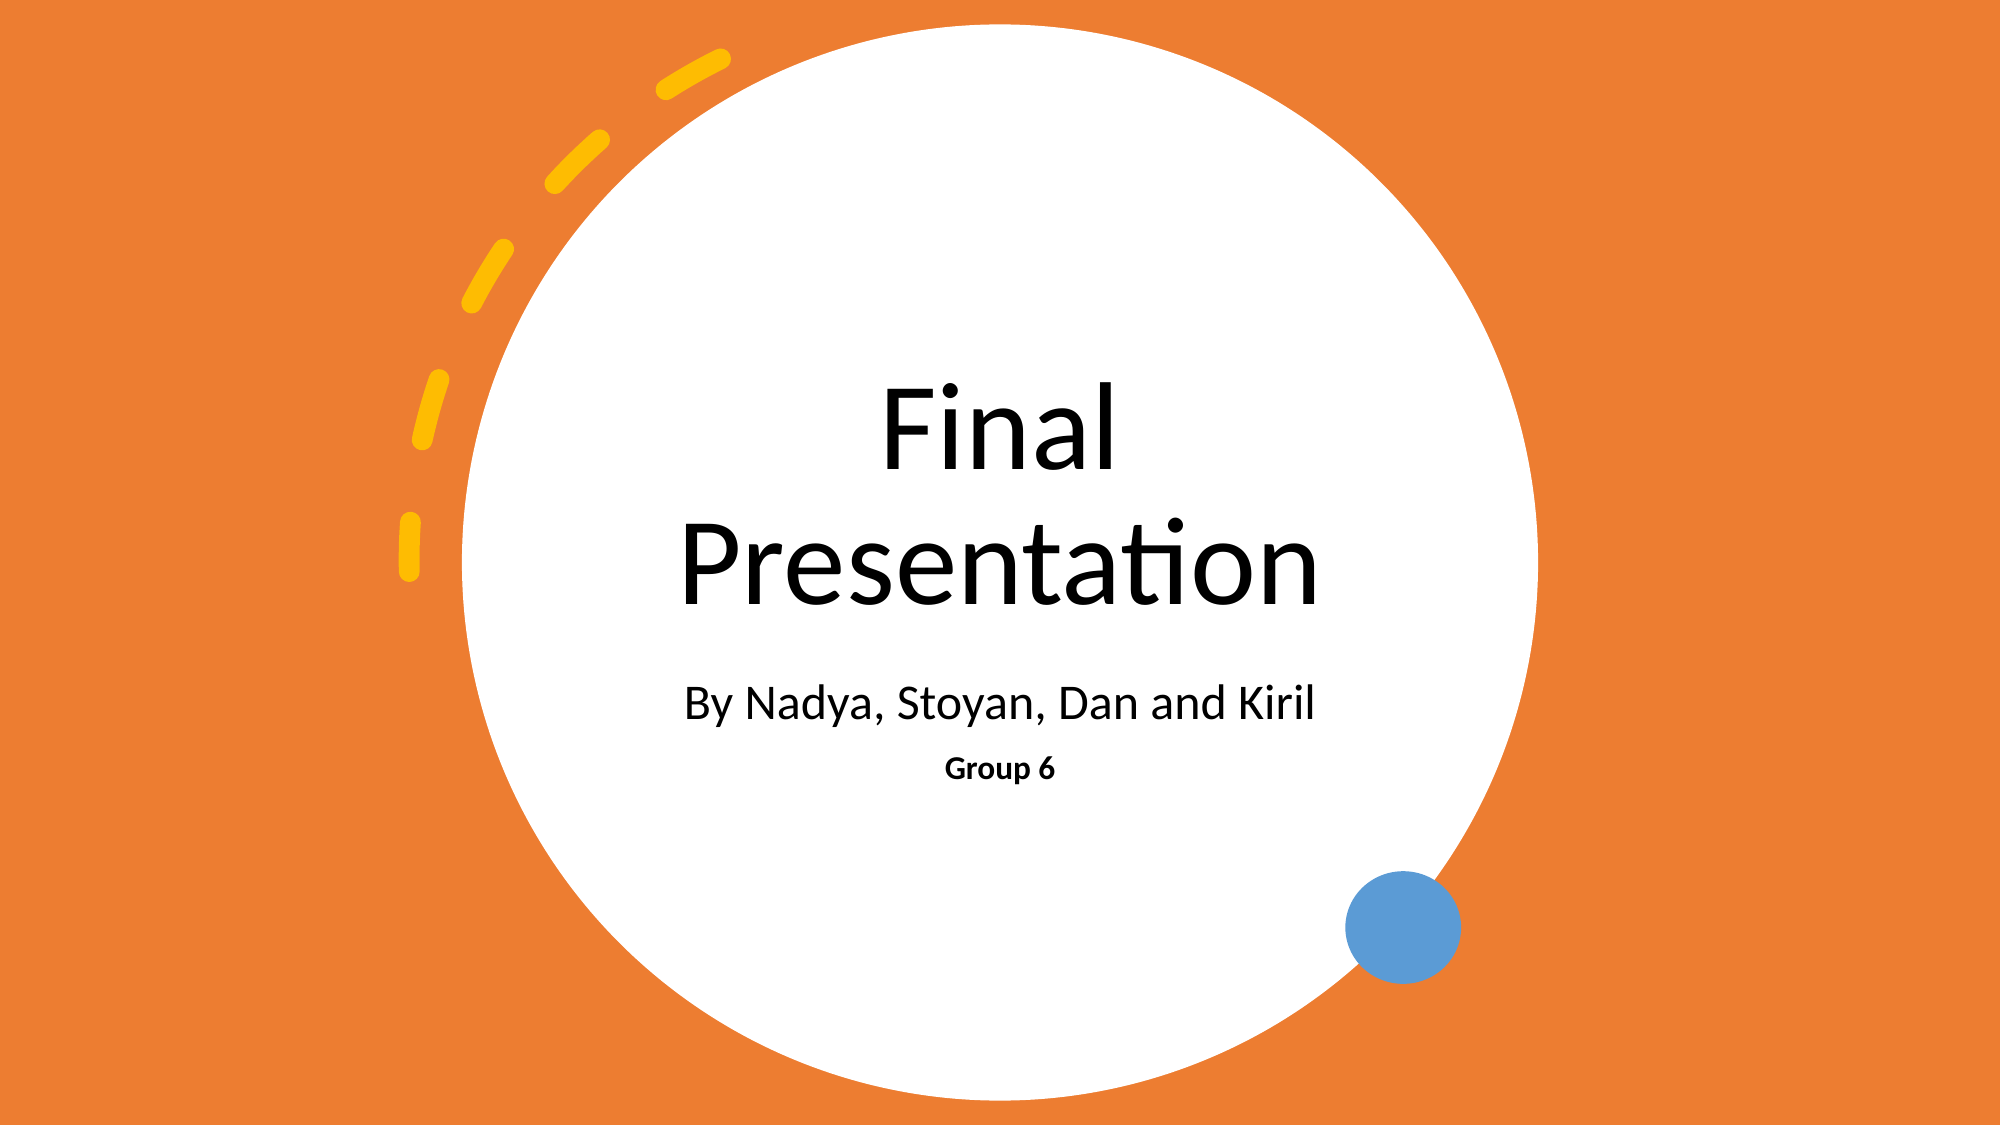

# Final Presentation
By Nadya, Stoyan, Dan and Kiril
Group 6